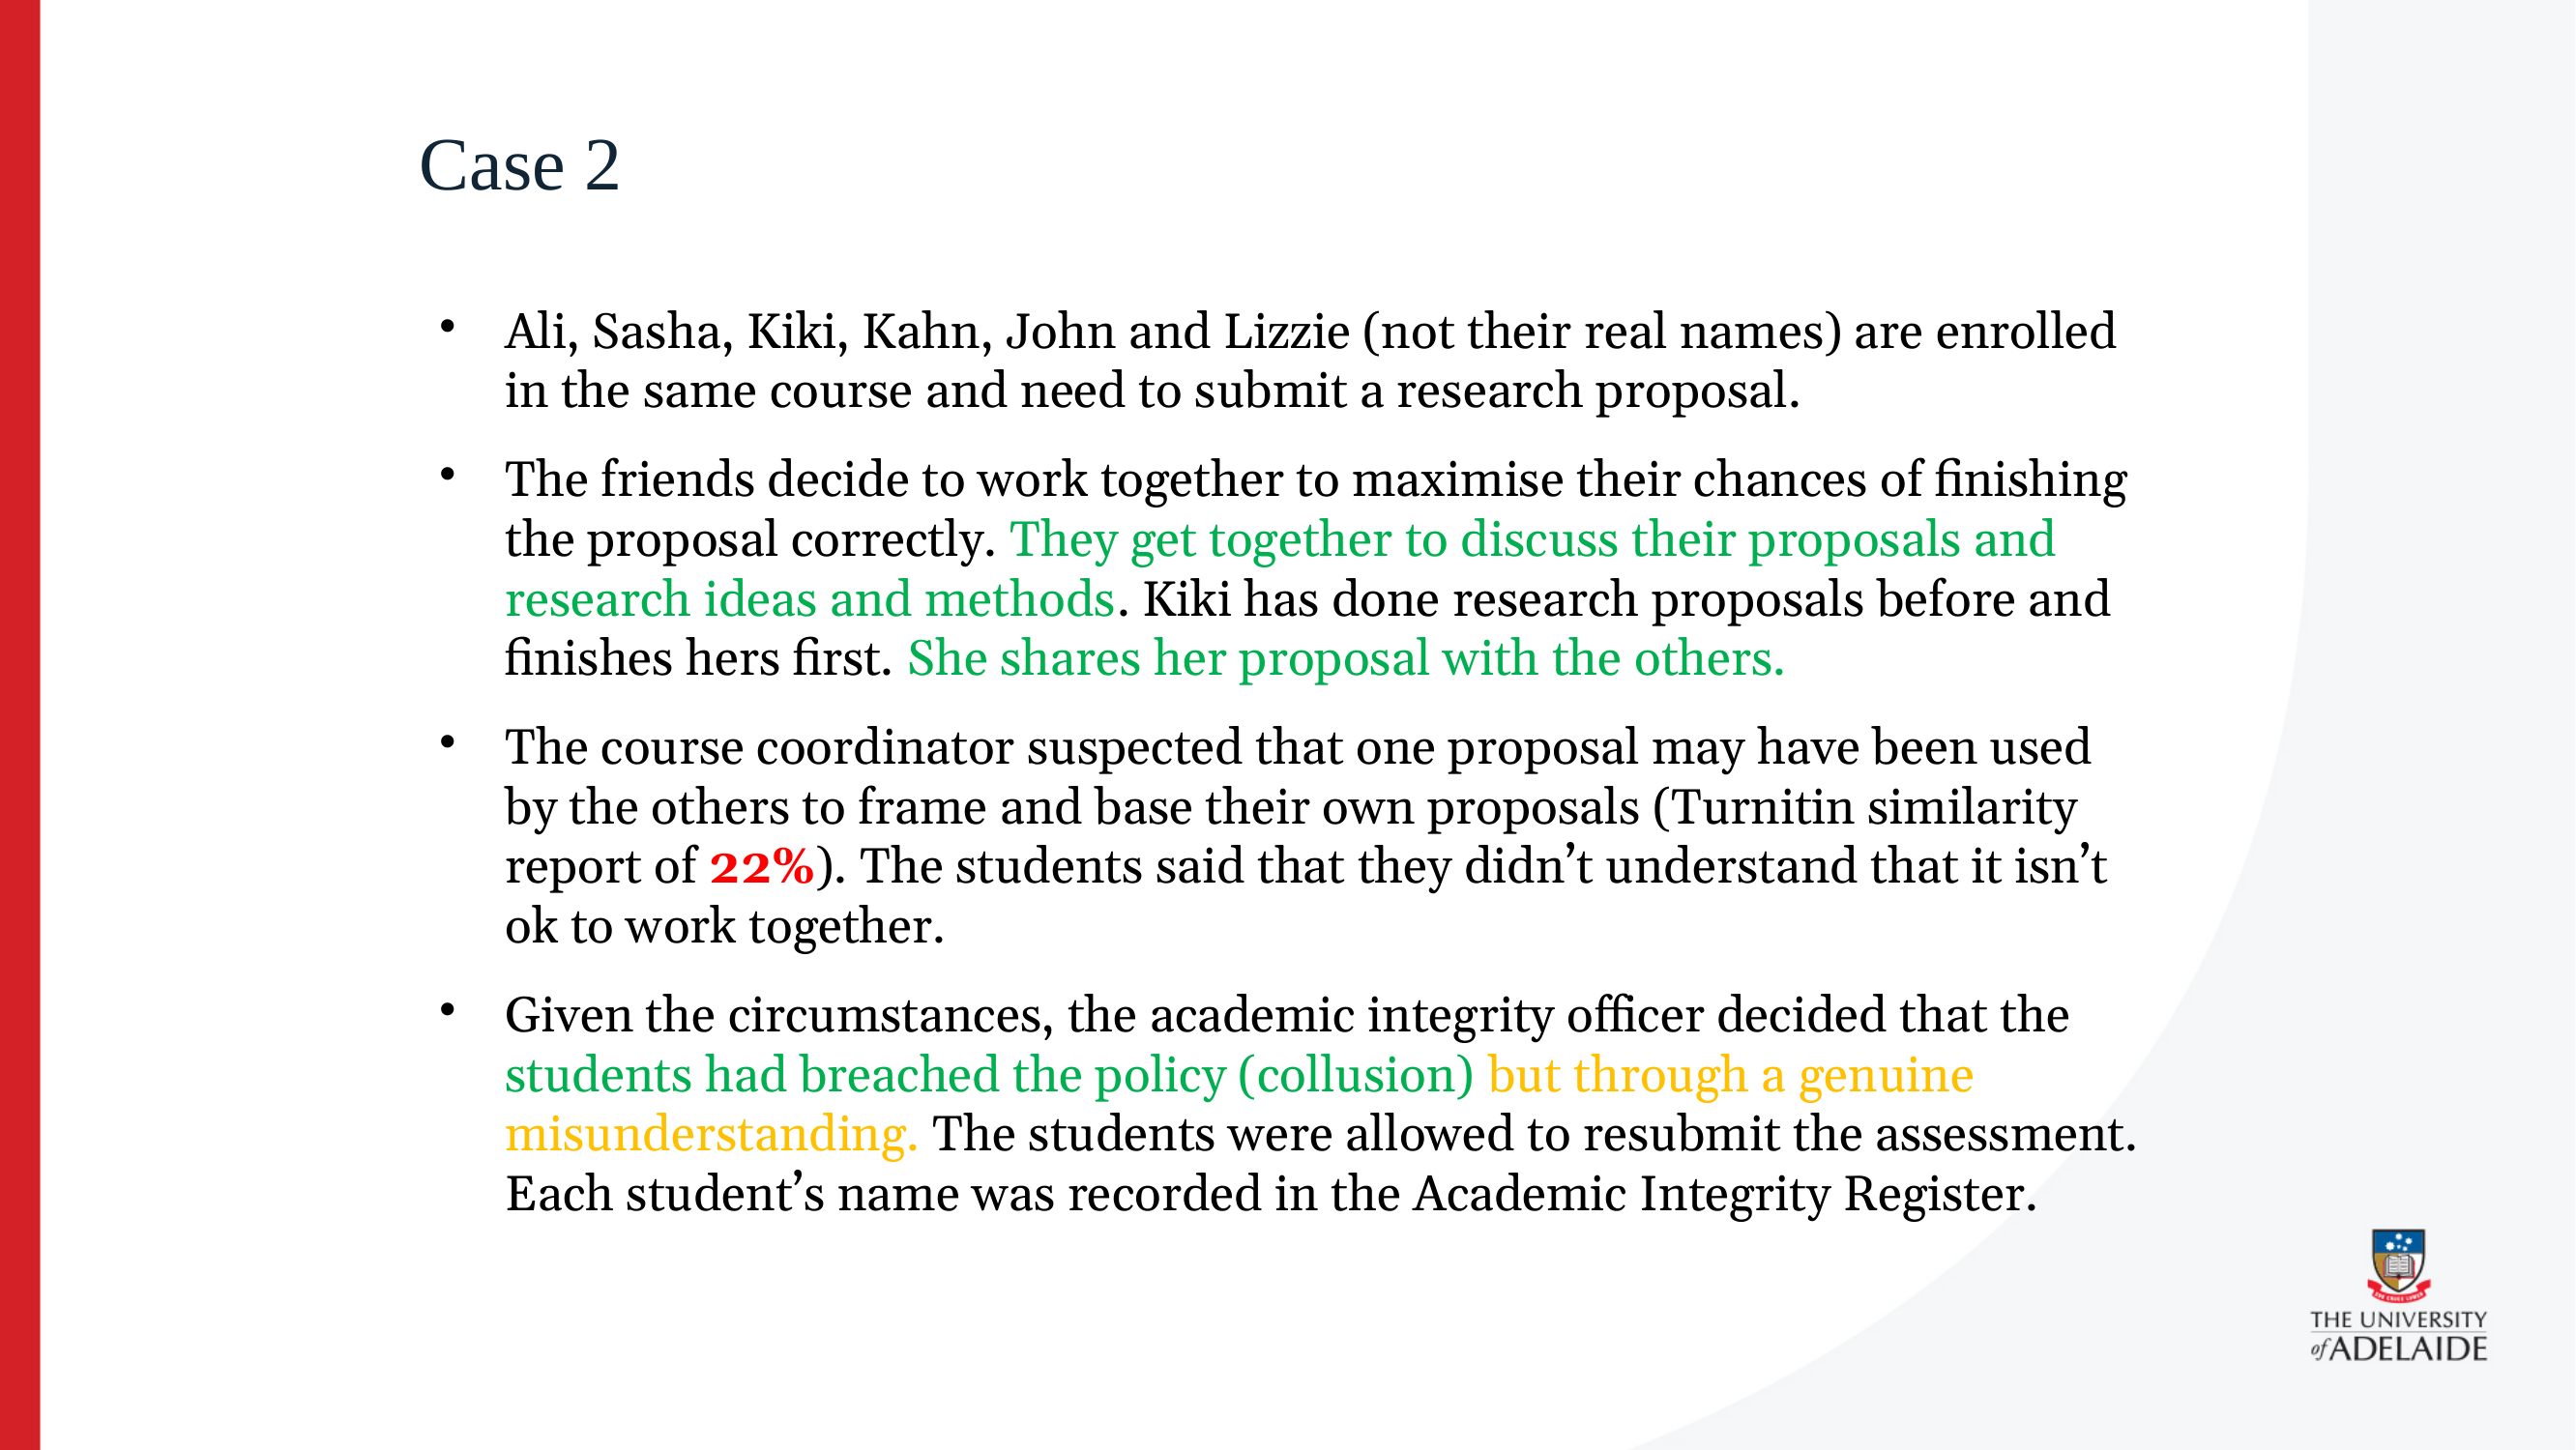

Case 2
Ali, Sasha, Kiki, Kahn, John and Lizzie (not their real names) are enrolled in the same course and need to submit a research proposal.
The friends decide to work together to maximise their chances of finishing the proposal correctly. They get together to discuss their proposals and research ideas and methods. Kiki has done research proposals before and finishes hers first. She shares her proposal with the others.
The course coordinator suspected that one proposal may have been used by the others to frame and base their own proposals (Turnitin similarity report of 22%). The students said that they didn’t understand that it isn’t ok to work together.
Given the circumstances, the academic integrity officer decided that the students had breached the policy (collusion) but through a genuine misunderstanding. The students were allowed to resubmit the assessment. Each student’s name was recorded in the Academic Integrity Register.